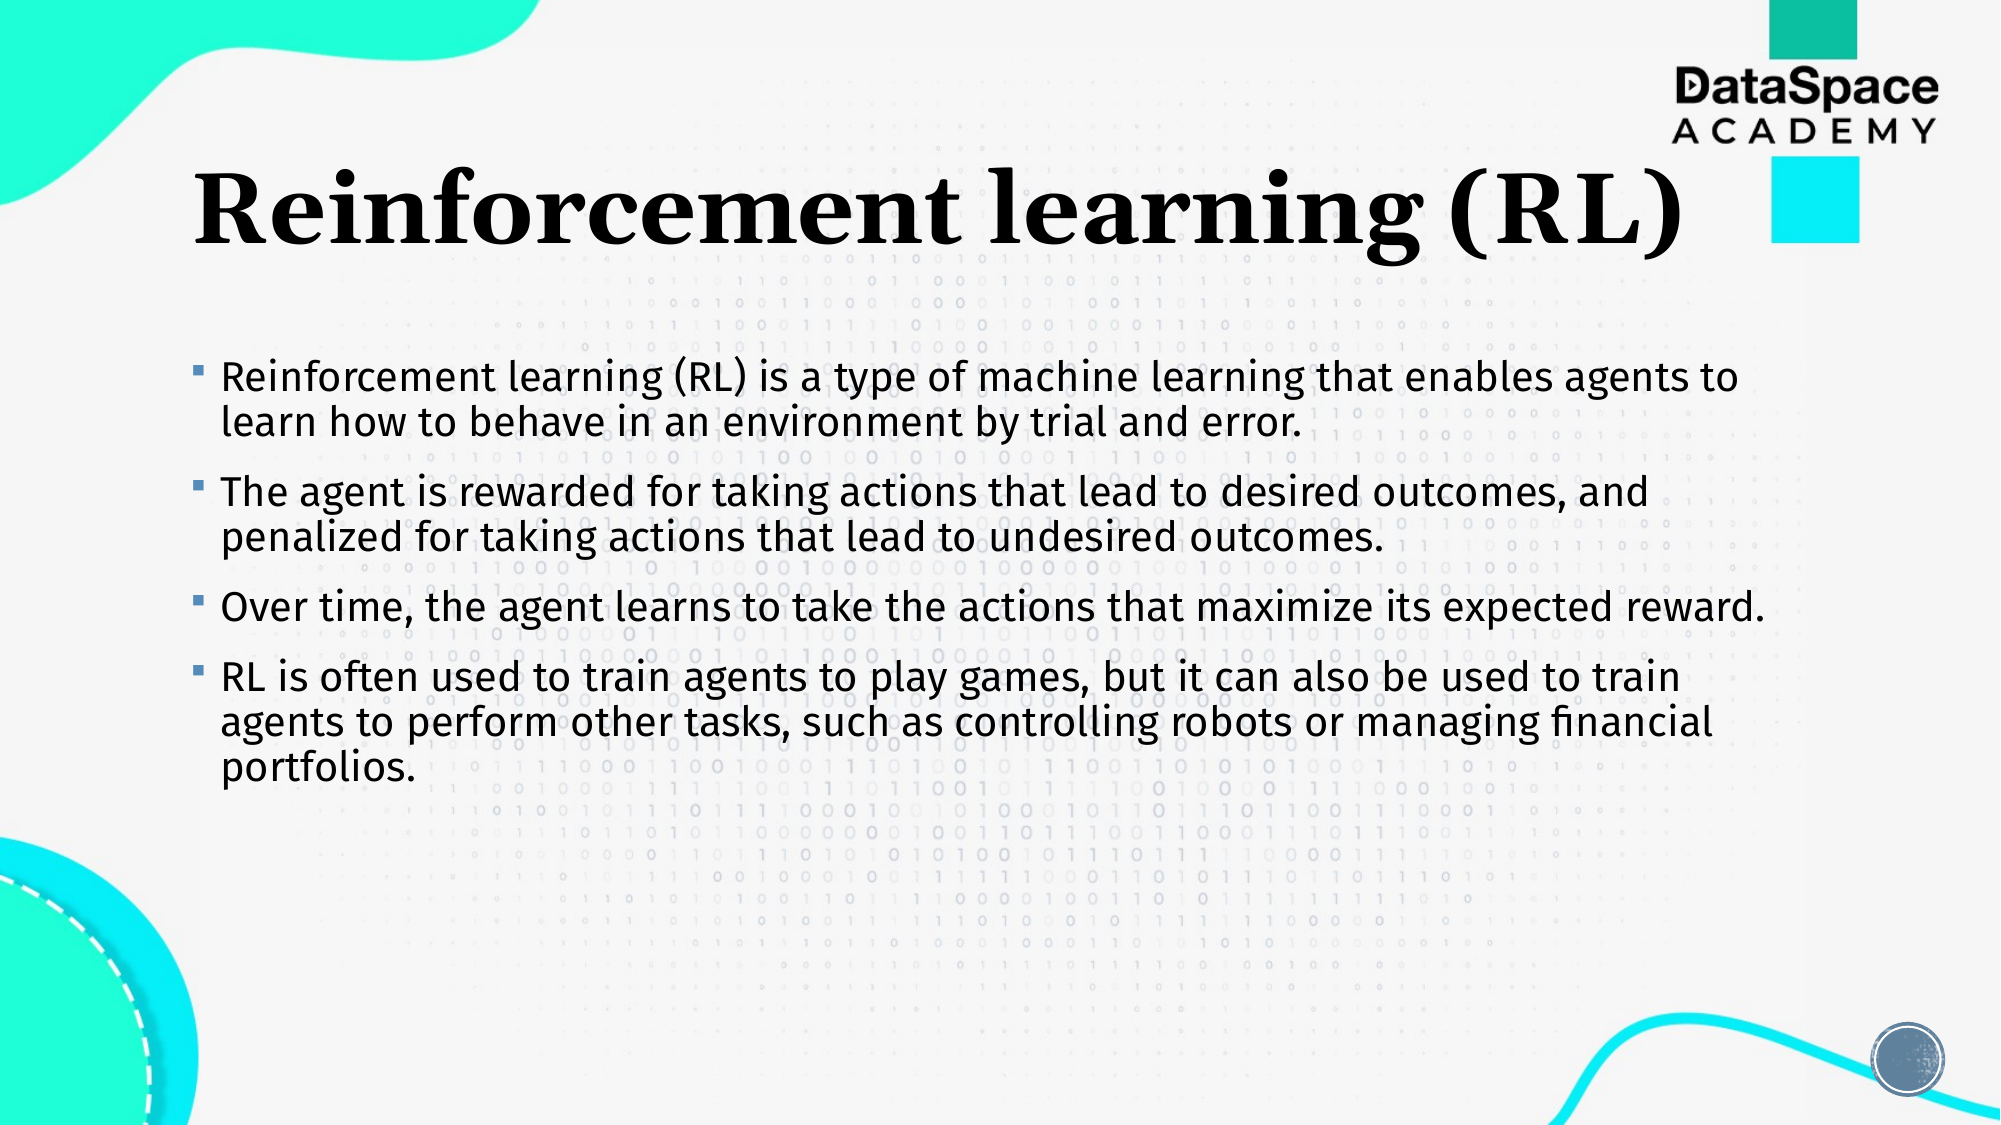

# Reinforcement learning (RL)
Reinforcement learning (RL) is a type of machine learning that enables agents to learn how to behave in an environment by trial and error.
The agent is rewarded for taking actions that lead to desired outcomes, and penalized for taking actions that lead to undesired outcomes.
Over time, the agent learns to take the actions that maximize its expected reward.
RL is often used to train agents to play games, but it can also be used to train agents to perform other tasks, such as controlling robots or managing financial portfolios.